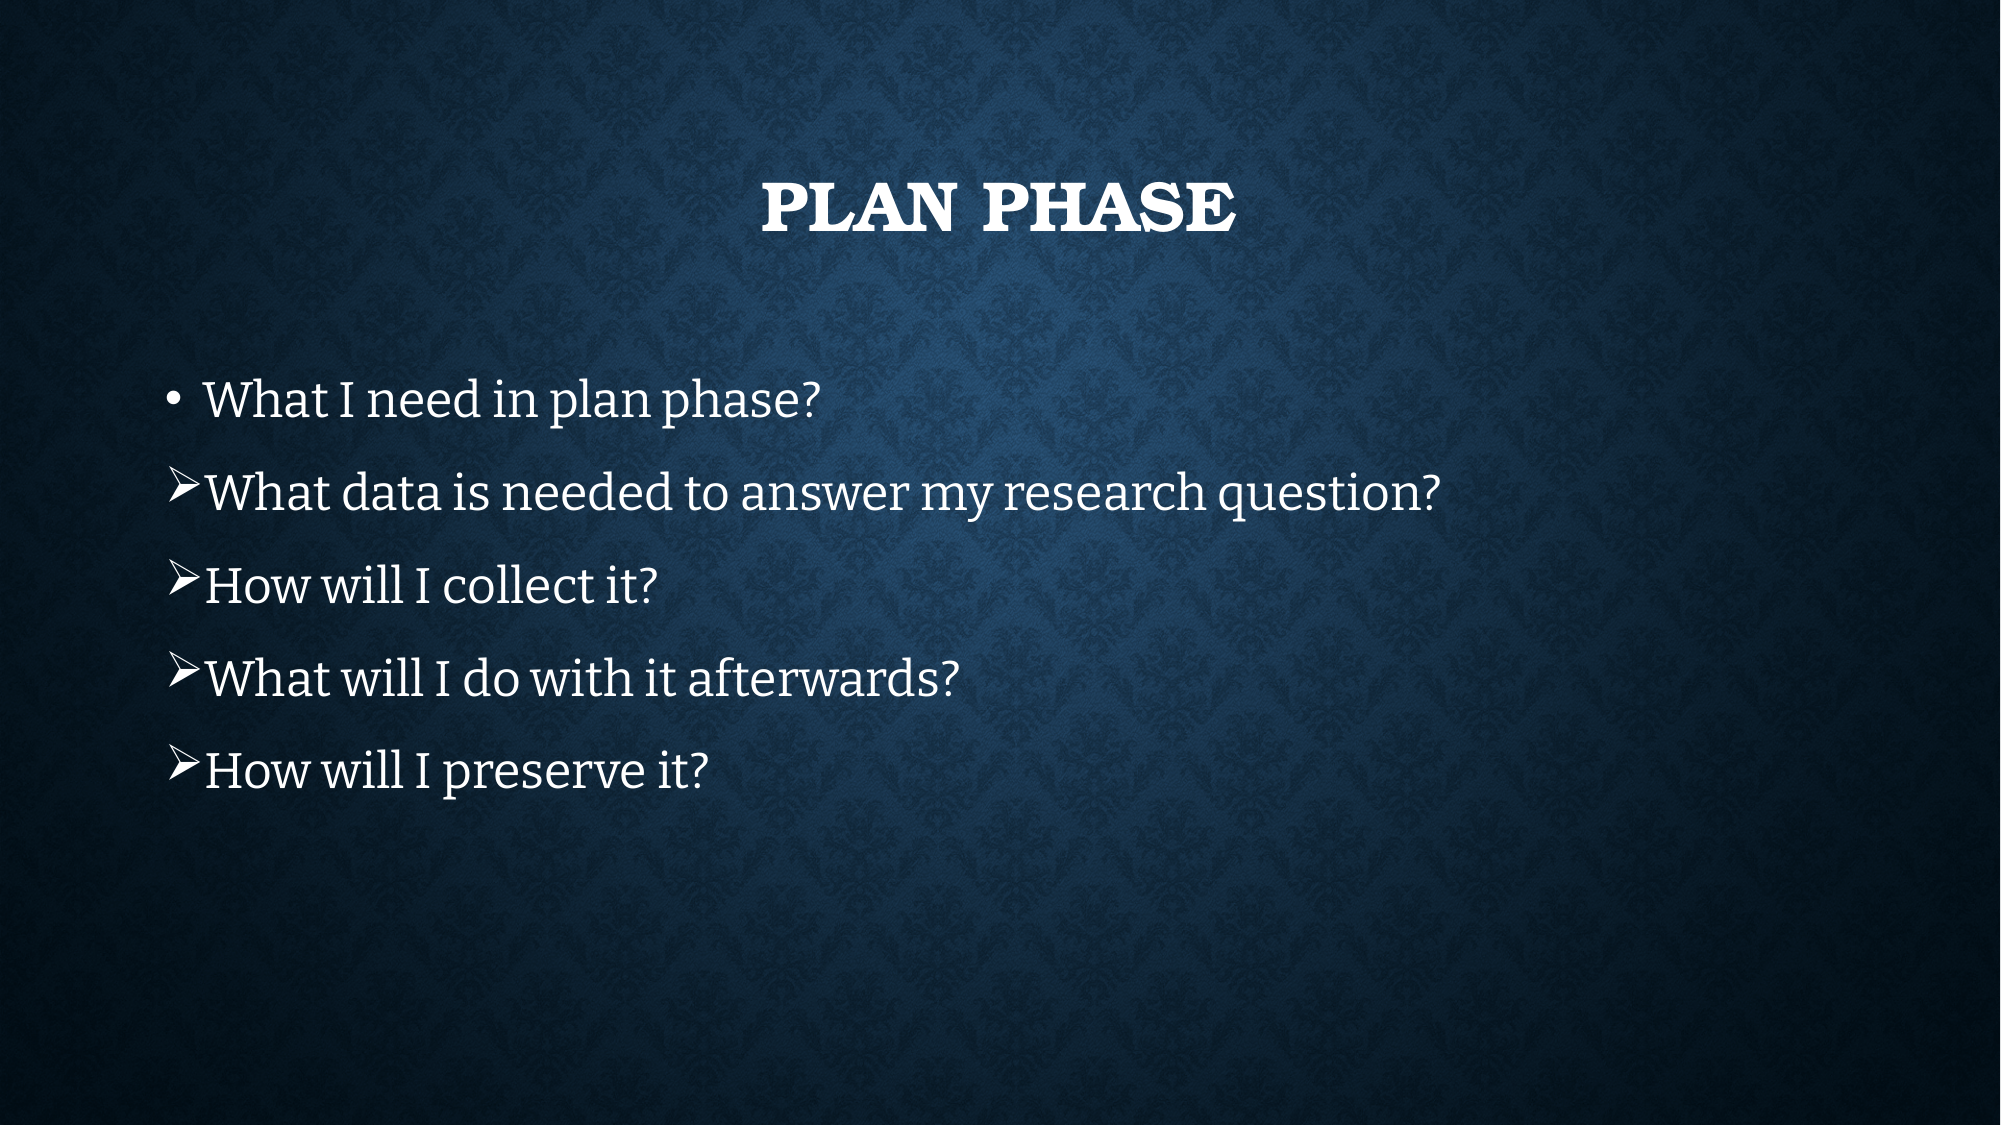

# Plan phase
What I need in plan phase?
What data is needed to answer my research question?
How will I collect it?
What will I do with it afterwards?
How will I preserve it?